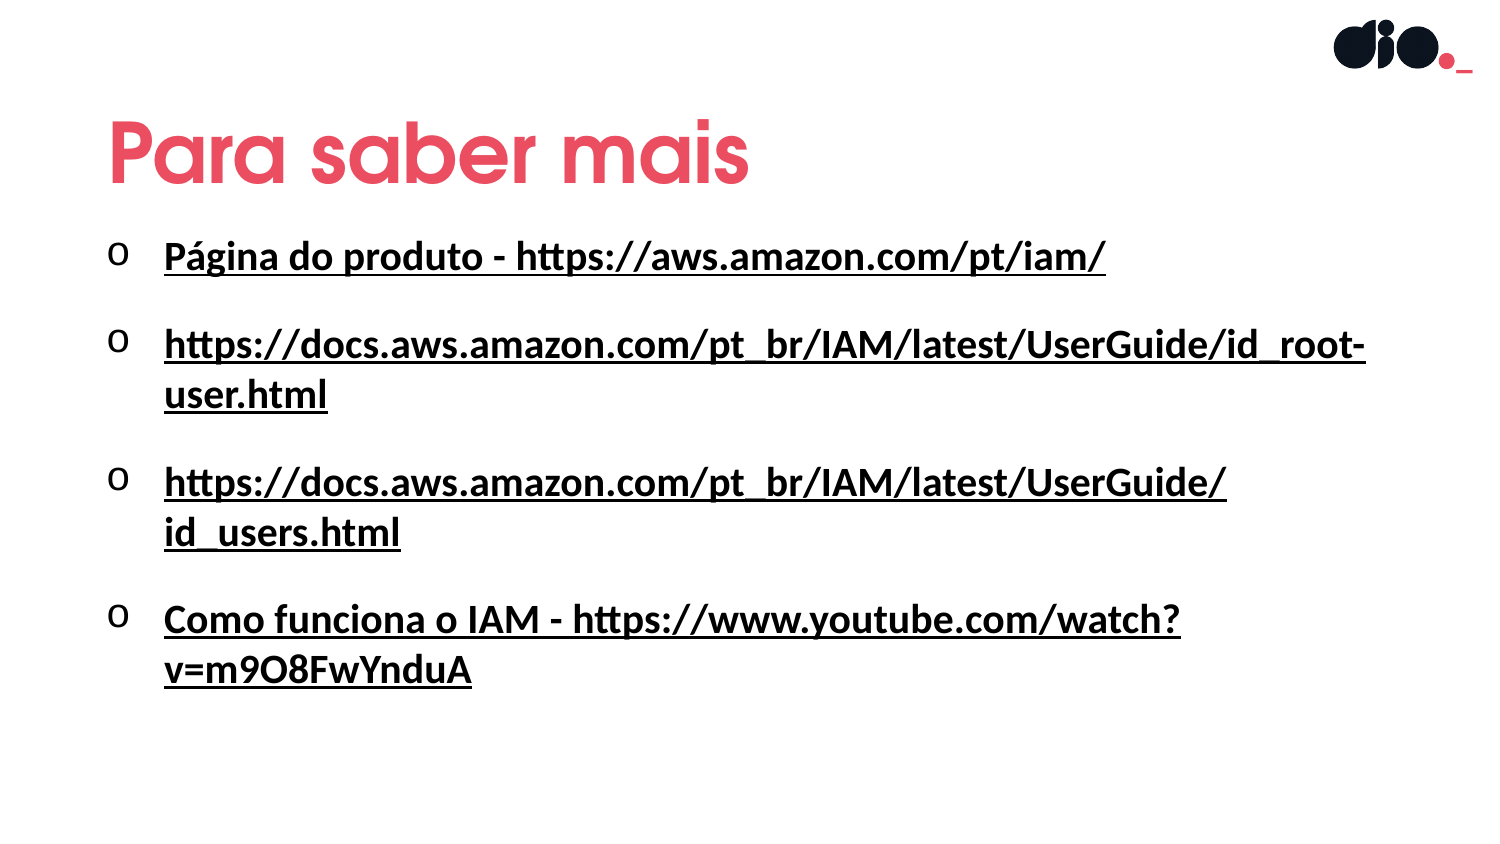

Para saber mais
Página do produto - https://aws.amazon.com/pt/iam/
https://docs.aws.amazon.com/pt_br/IAM/latest/UserGuide/id_root-user.html
https://docs.aws.amazon.com/pt_br/IAM/latest/UserGuide/id_users.html
Como funciona o IAM - https://www.youtube.com/watch?v=m9O8FwYnduA